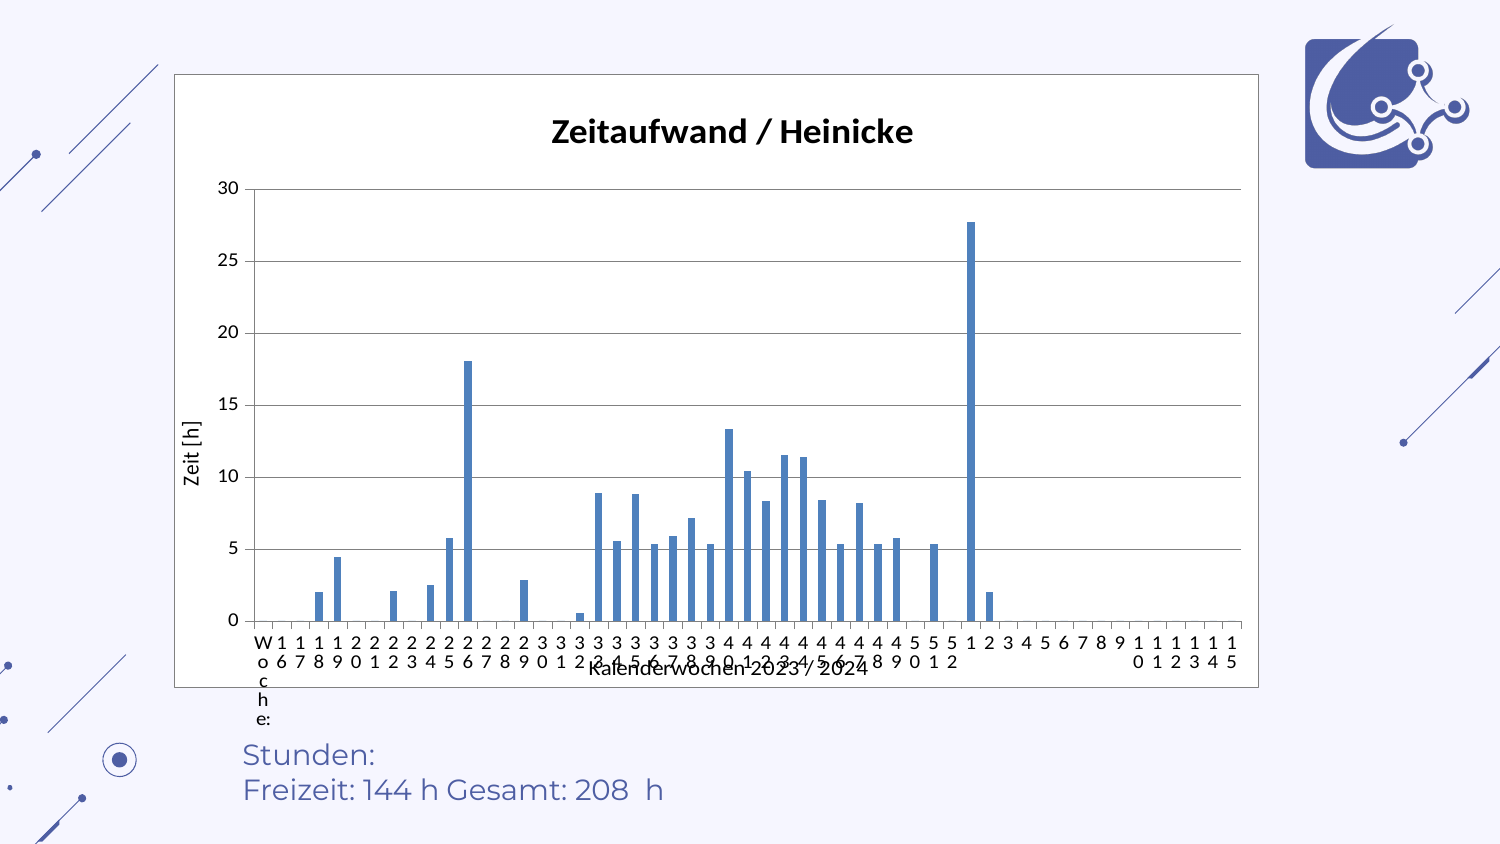

### Chart: Zeitaufwand / Heinicke

| Category | Arbeitszeit: |
|---|---|
| Woche: | 0.0 |
| 16 | 0.0 |
| 17 | 0.0 |
| 18 | 2.0 |
| 19 | 4.416666666666666 |
| 20 | 0.0 |
| 21 | 0.0 |
| 22 | 2.0833333333333335 |
| 23 | 0.0 |
| 24 | 2.5 |
| 25 | 5.75 |
| 26 | 18.083333333333336 |
| 27 | 0.0 |
| 28 | 0.0 |
| 29 | 2.833333333333333 |
| 30 | 0.0 |
| 31 | 0.0 |
| 32 | 0.5833333333333334 |
| 33 | 8.916666666666666 |
| 34 | 5.583333333333333 |
| 35 | 8.833333333333334 |
| 36 | 5.333333333333333 |
| 37 | 5.916666666666666 |
| 38 | 7.166666666666666 |
| 39 | 5.333333333333333 |
| 40 | 13.333333333333332 |
| 41 | 10.416666666666666 |
| 42 | 8.333333333333332 |
| 43 | 11.5 |
| 44 | 11.416666666666666 |
| 45 | 8.416666666666666 |
| 46 | 5.333333333333333 |
| 47 | 8.166666666666666 |
| 48 | 5.333333333333333 |
| 49 | 5.75 |
| 50 | 0.0 |
| 51 | 5.333333333333333 |
| 52 | 0.0 |
| 1 | 27.75 |
| 2 | 2.0 |
| 3 | 0.0 |
| 4 | 0.0 |
| 5 | 0.0 |
| 6 | 0.0 |
| 7 | 0.0 |
| 8 | 0.0 |
| 9 | 0.0 |
| 10 | 0.0 |
| 11 | 0.0 |
| 12 | 0.0 |
| 13 | 0.0 |
| 14 | 0.0 |
| 15 | 0.0 |

Stunden:
Freizeit: 144 h	Gesamt: 208  h